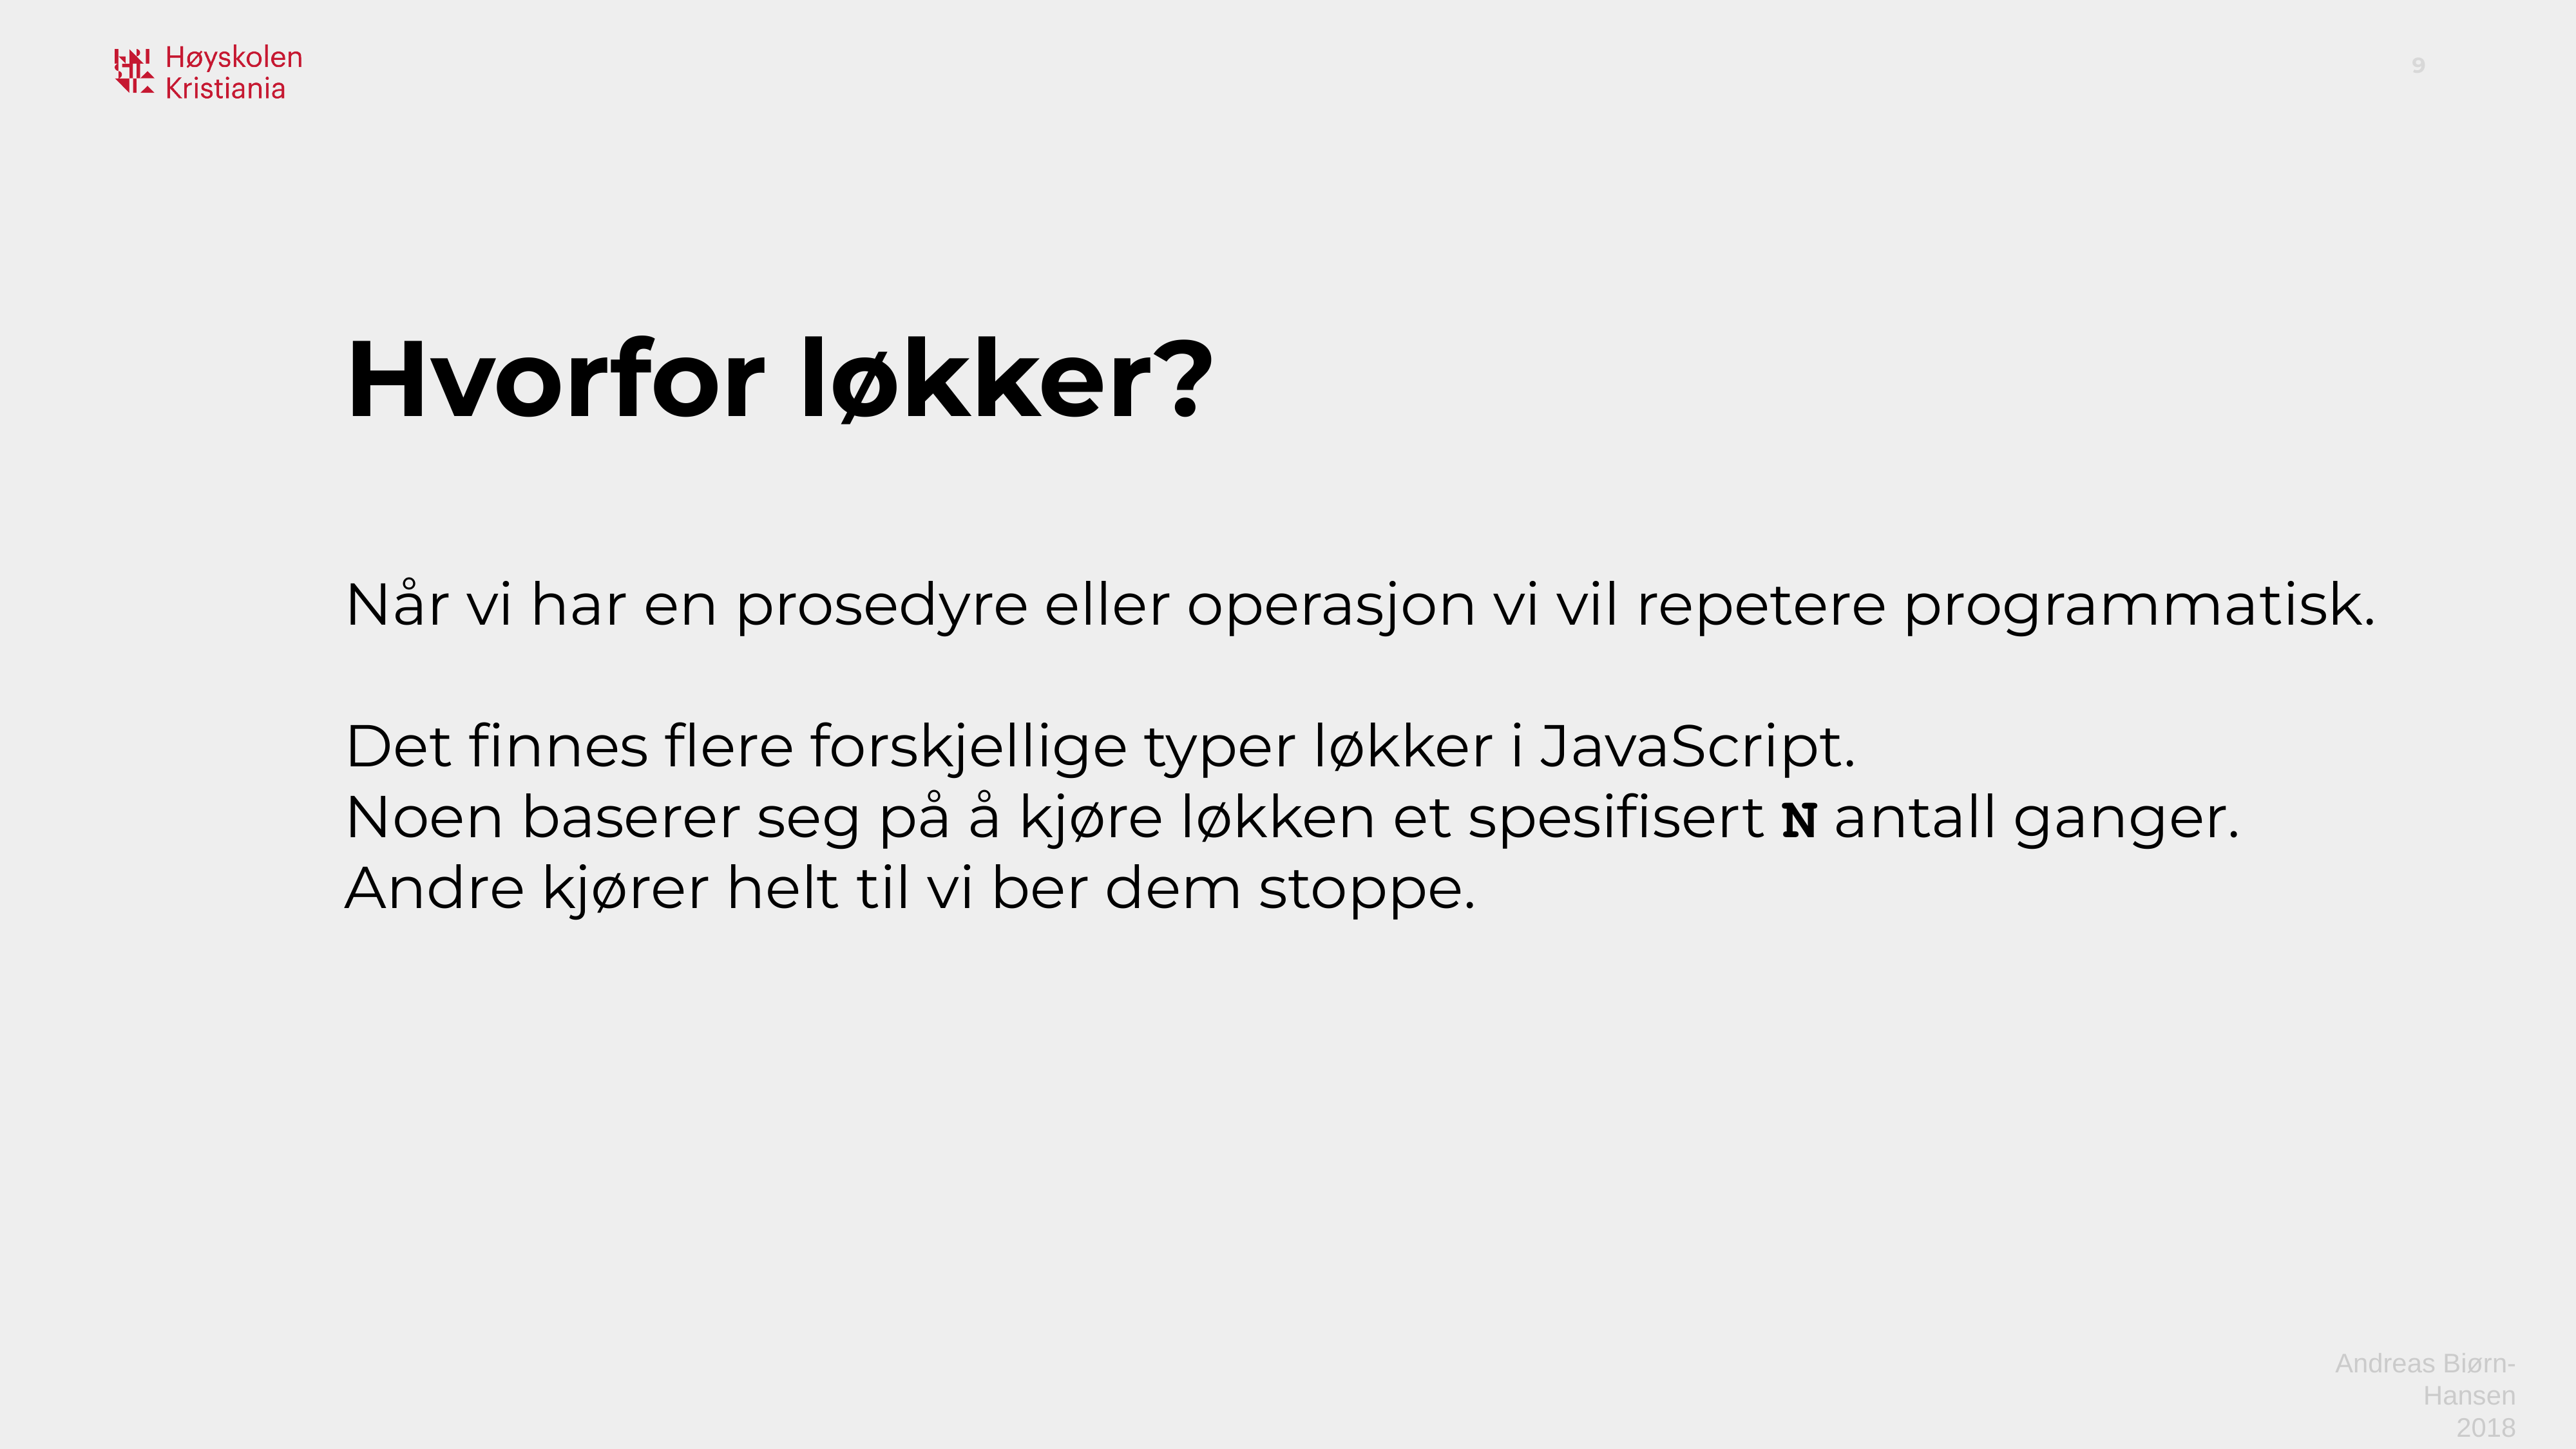

Hvorfor løkker?
Når vi har en prosedyre eller operasjon vi vil repetere programmatisk.

Det finnes flere forskjellige typer løkker i JavaScript.
Noen baserer seg på å kjøre løkken et spesifisert N antall ganger.
Andre kjører helt til vi ber dem stoppe.